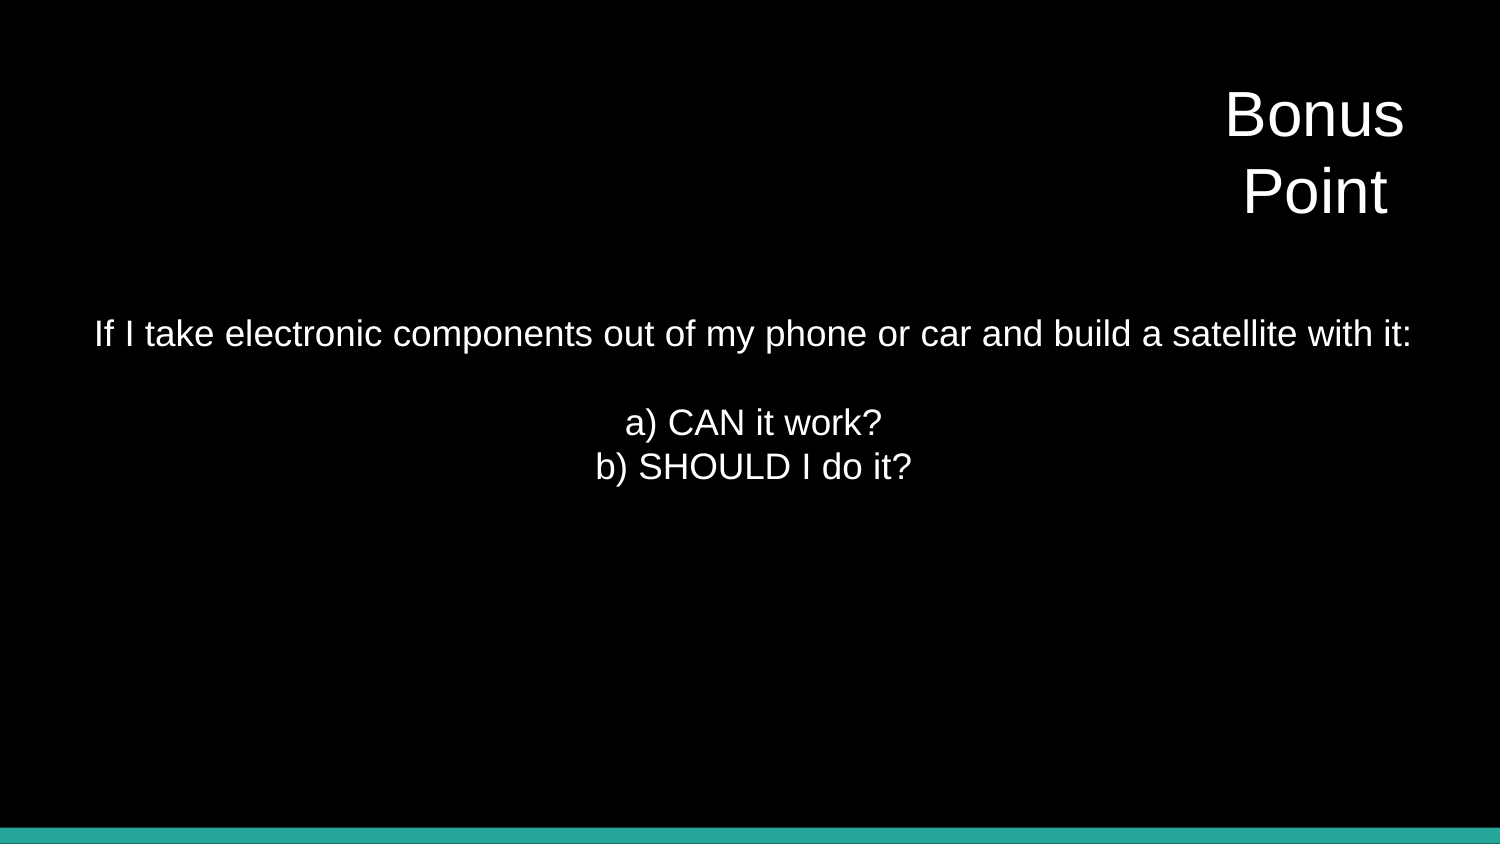

Bonus Point
# If I take electronic components out of my phone or car and build a satellite with it:

a) CAN it work?
b) SHOULD I do it?